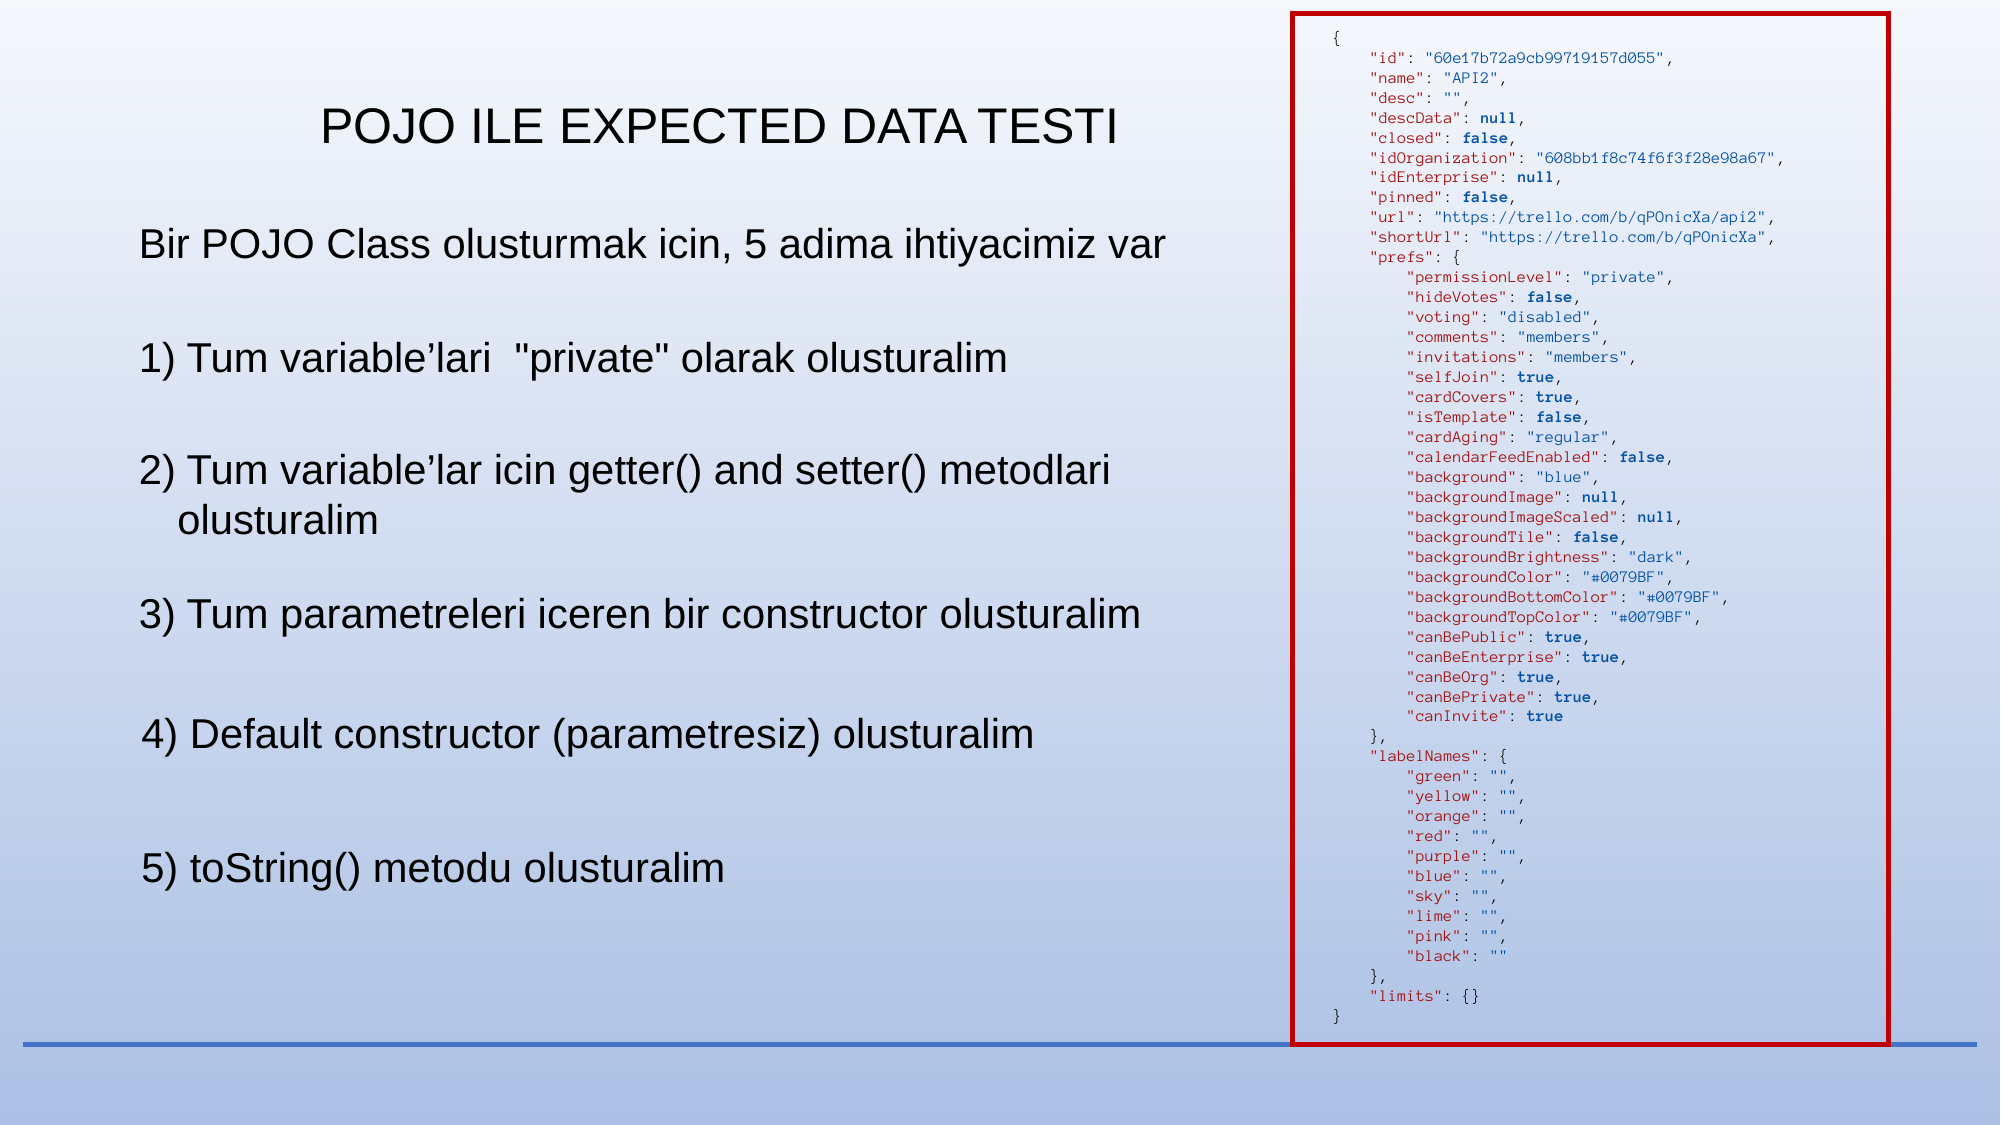

{
    "id": "60e17b72a9cb99719157d055",
    "name": "API2",
    "desc": "",
    "descData": null,
    "closed": false,
    "idOrganization": "608bb1f8c74f6f3f28e98a67",
    "idEnterprise": null,
    "pinned": false,
    "url": "https://trello.com/b/qPOnicXa/api2",
    "shortUrl": "https://trello.com/b/qPOnicXa",
    "prefs": {
        "permissionLevel": "private",
        "hideVotes": false,
        "voting": "disabled",
        "comments": "members",
        "invitations": "members",
        "selfJoin": true,
        "cardCovers": true,
        "isTemplate": false,
        "cardAging": "regular",
        "calendarFeedEnabled": false,
        "background": "blue",
        "backgroundImage": null,
        "backgroundImageScaled": null,
        "backgroundTile": false,
        "backgroundBrightness": "dark",
        "backgroundColor": "#0079BF",
        "backgroundBottomColor": "#0079BF",
        "backgroundTopColor": "#0079BF",
        "canBePublic": true,
        "canBeEnterprise": true,
        "canBeOrg": true,
        "canBePrivate": true,
        "canInvite": true
    },
    "labelNames": {
        "green": "",
        "yellow": "",
        "orange": "",
        "red": "",
        "purple": "",
        "blue": "",
        "sky": "",
        "lime": "",
        "pink": "",
        "black": ""
    },
    "limits": {}
}
POJO ILE EXPECTED DATA TESTI
Bir POJO Class olusturmak icin, 5 adima ihtiyacimiz var
1) Tum variable’lari  "private" olarak olusturalim
2) Tum variable’lar icin getter() and setter() metodlari olusturalim
3) Tum parametreleri iceren bir constructor olusturalim
4) Default constructor (parametresiz) olusturalim
5) toString() metodu olusturalim